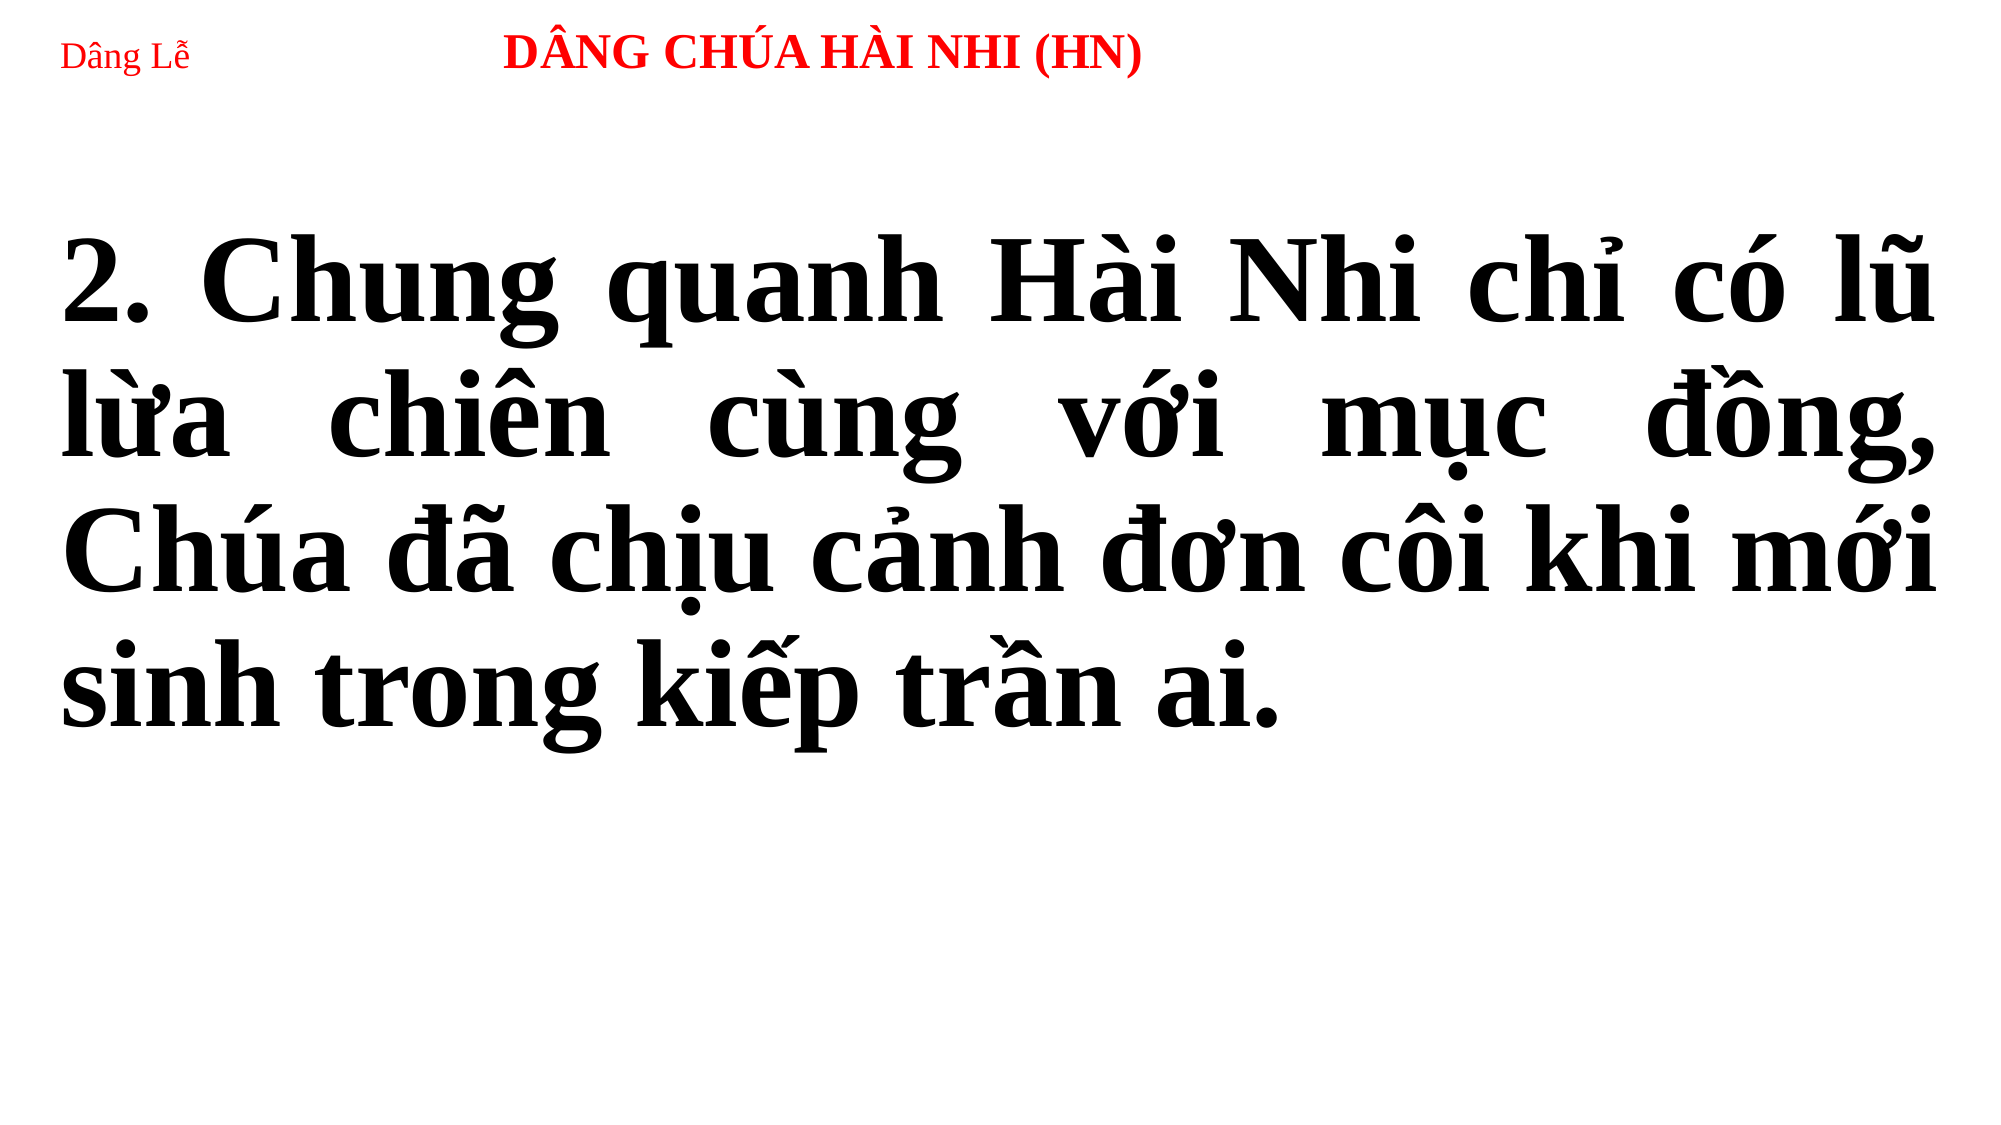

# Dâng Lễ                                 DÂNG CHÚA HÀI NHI (HN)
2. Chung quanh Hài Nhi chỉ có lũ lừa chiên cùng với mục đồng, Chúa đã chịu cảnh đơn côi khi mới sinh trong kiếp trần ai.